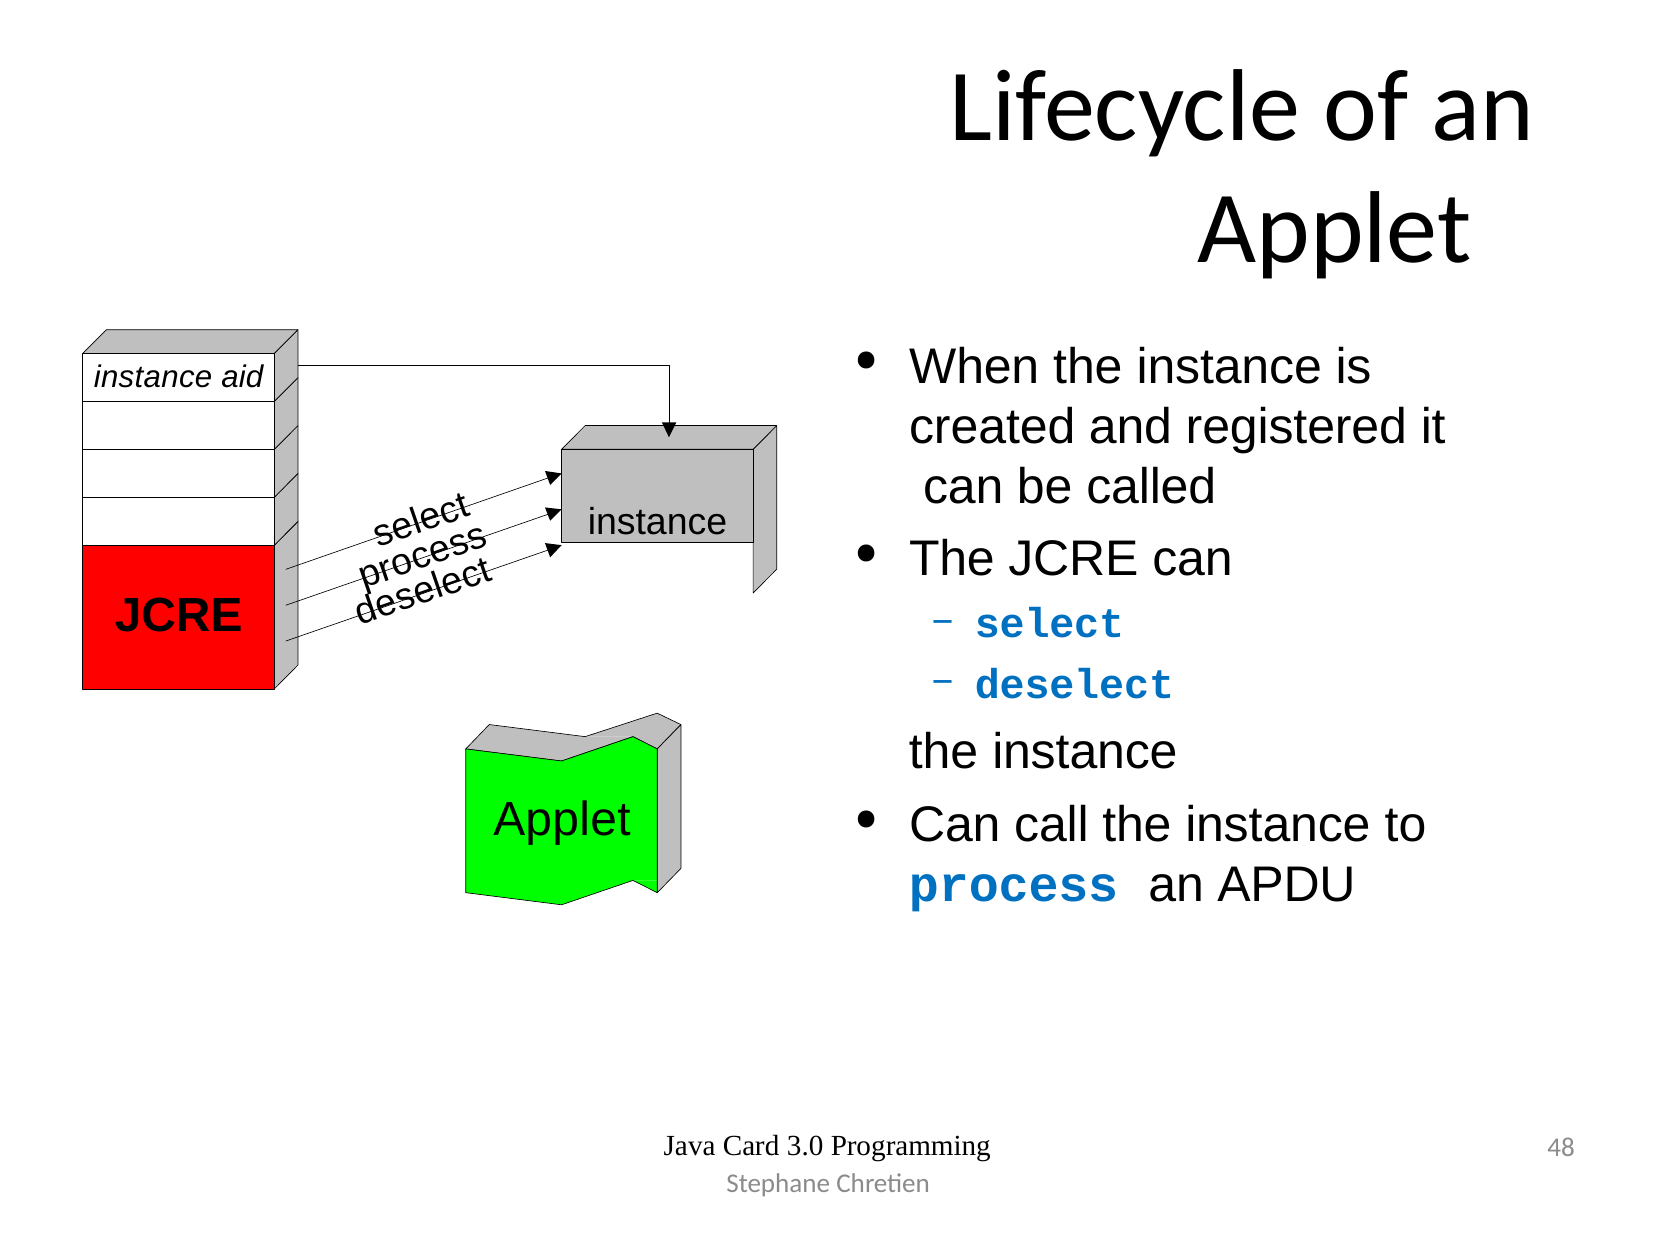

# Lifecycle of an  Applet

When the instance is  created and registered it  can be called
The JCRE can
select
deselect
the instance
Can call the instance to
process an APDU

instance aid

instance

select

process

deselect
JCRE

Applet
Java Card 3.0 Programming
48
Stephane Chretien